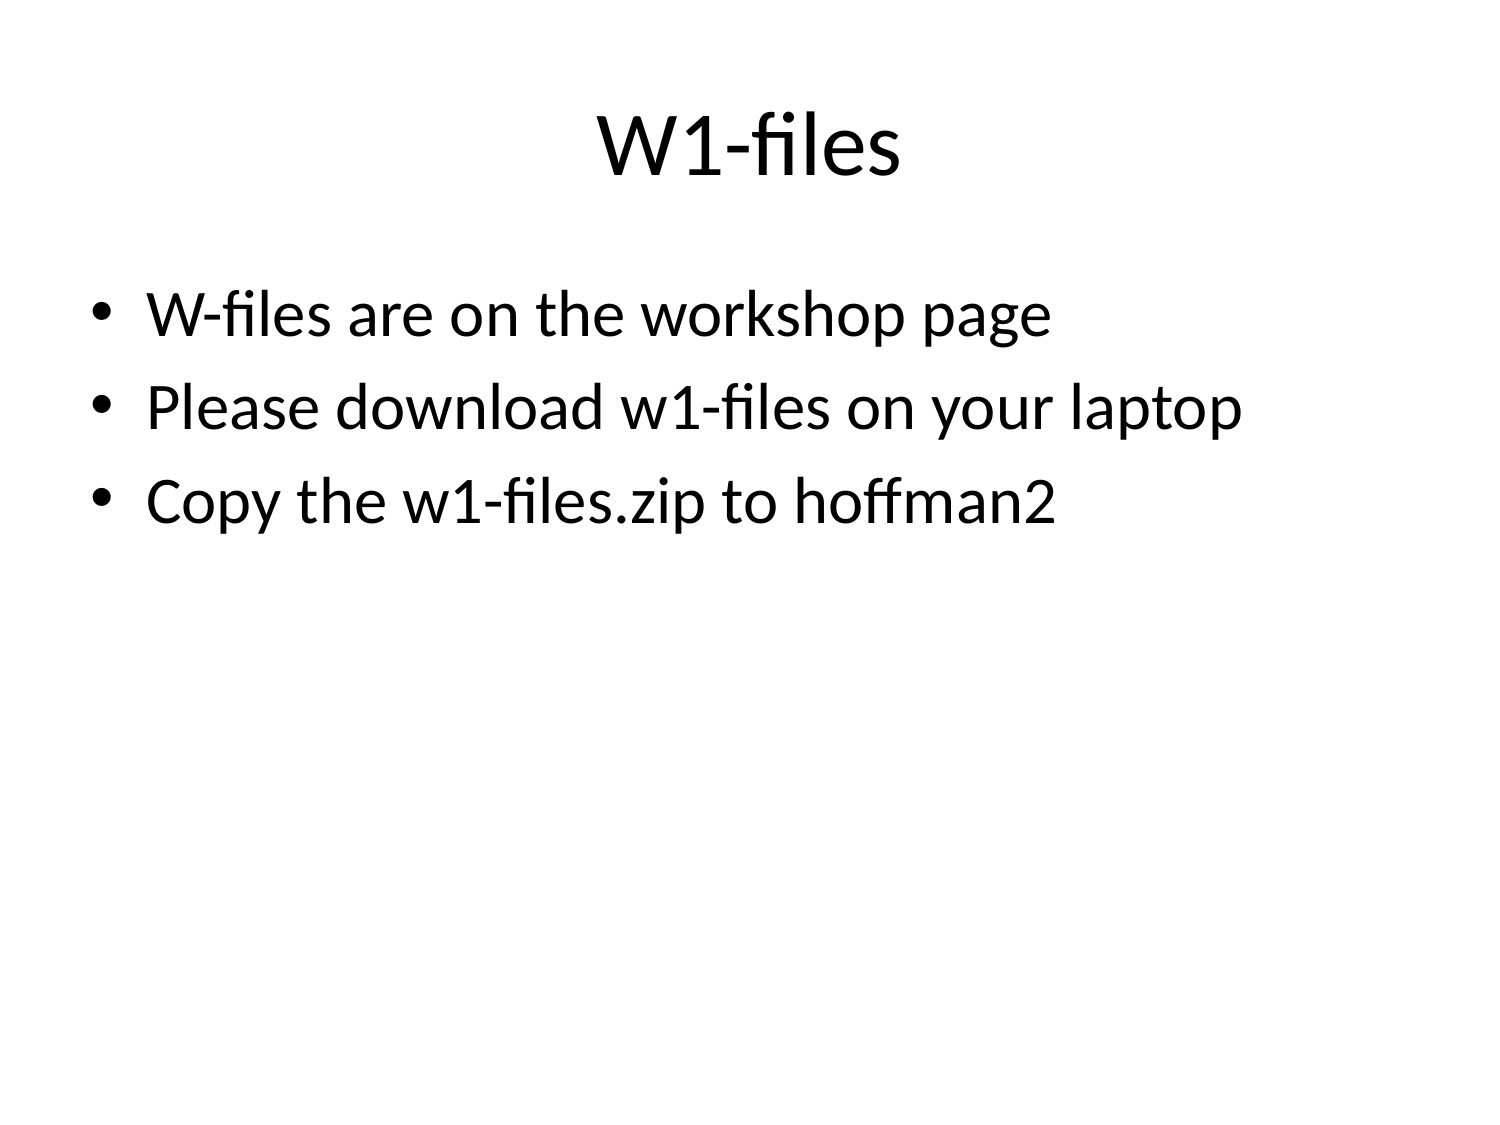

# W1-files
W-files are on the workshop page
Please download w1-files on your laptop
Copy the w1-files.zip to hoffman2